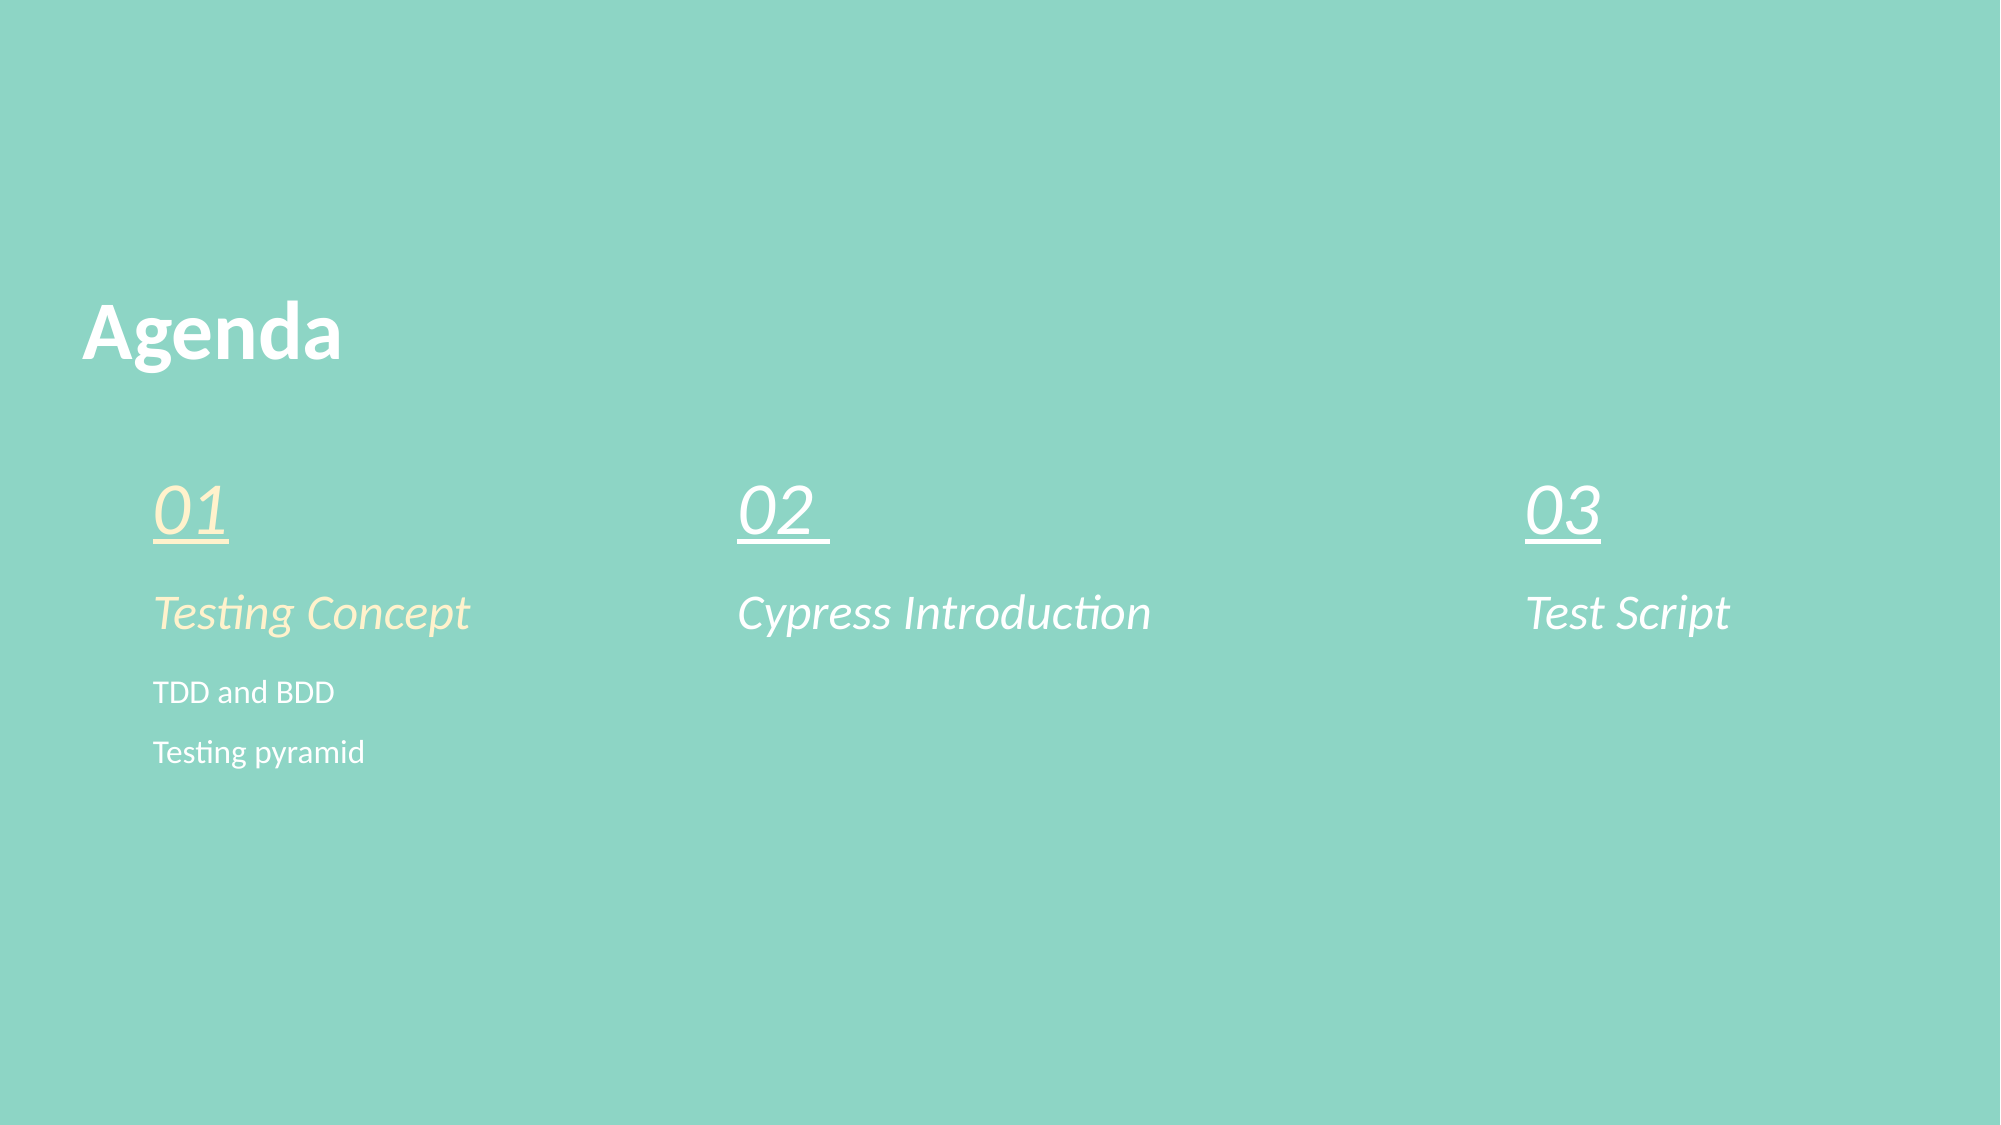

Agenda
01
Testing Concept
02
Cypress Introduction
03
Test Script
TDD and BDD
Testing pyramid